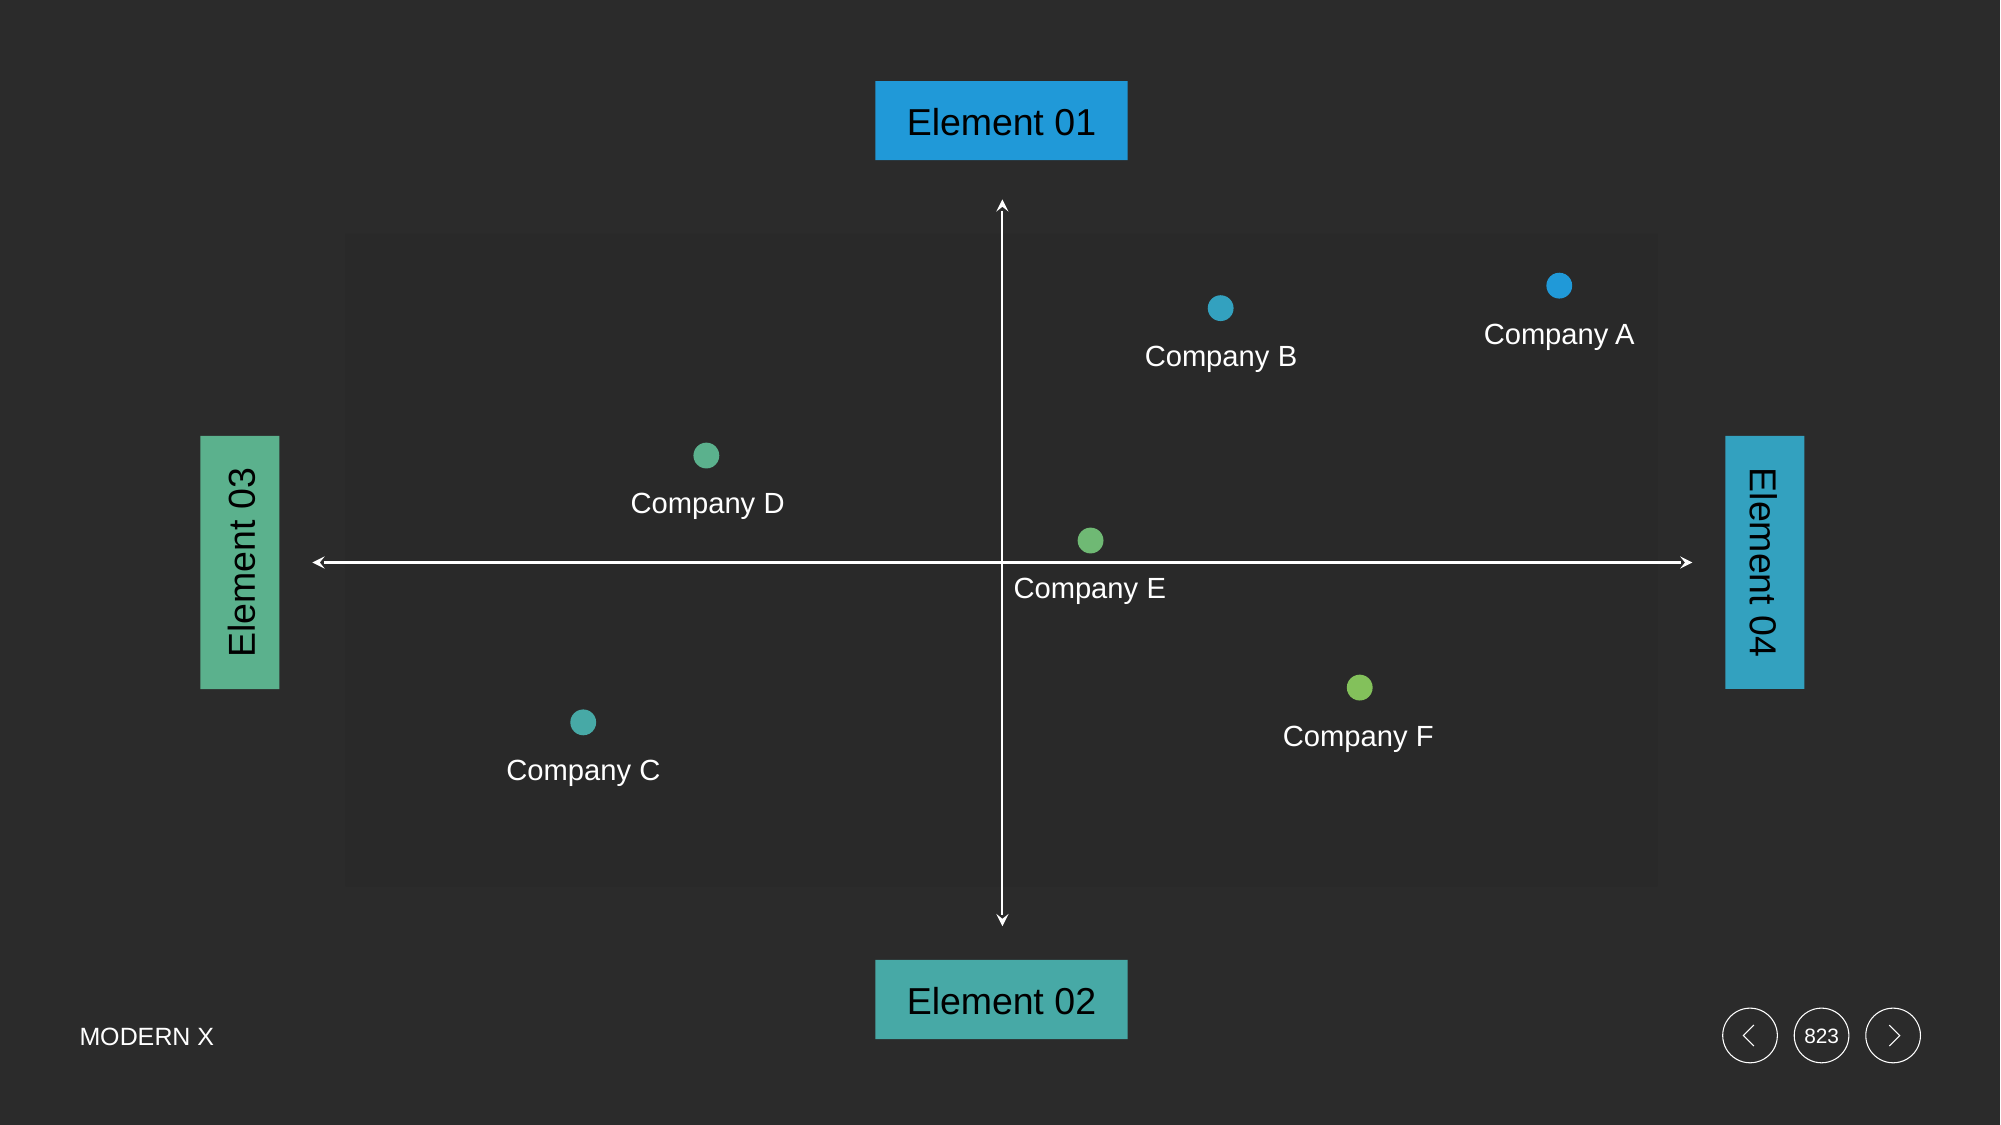

Element 01

Company A
Company B

Company D
Element 03
Element 04

Company E

Company F

Company C
Element 02